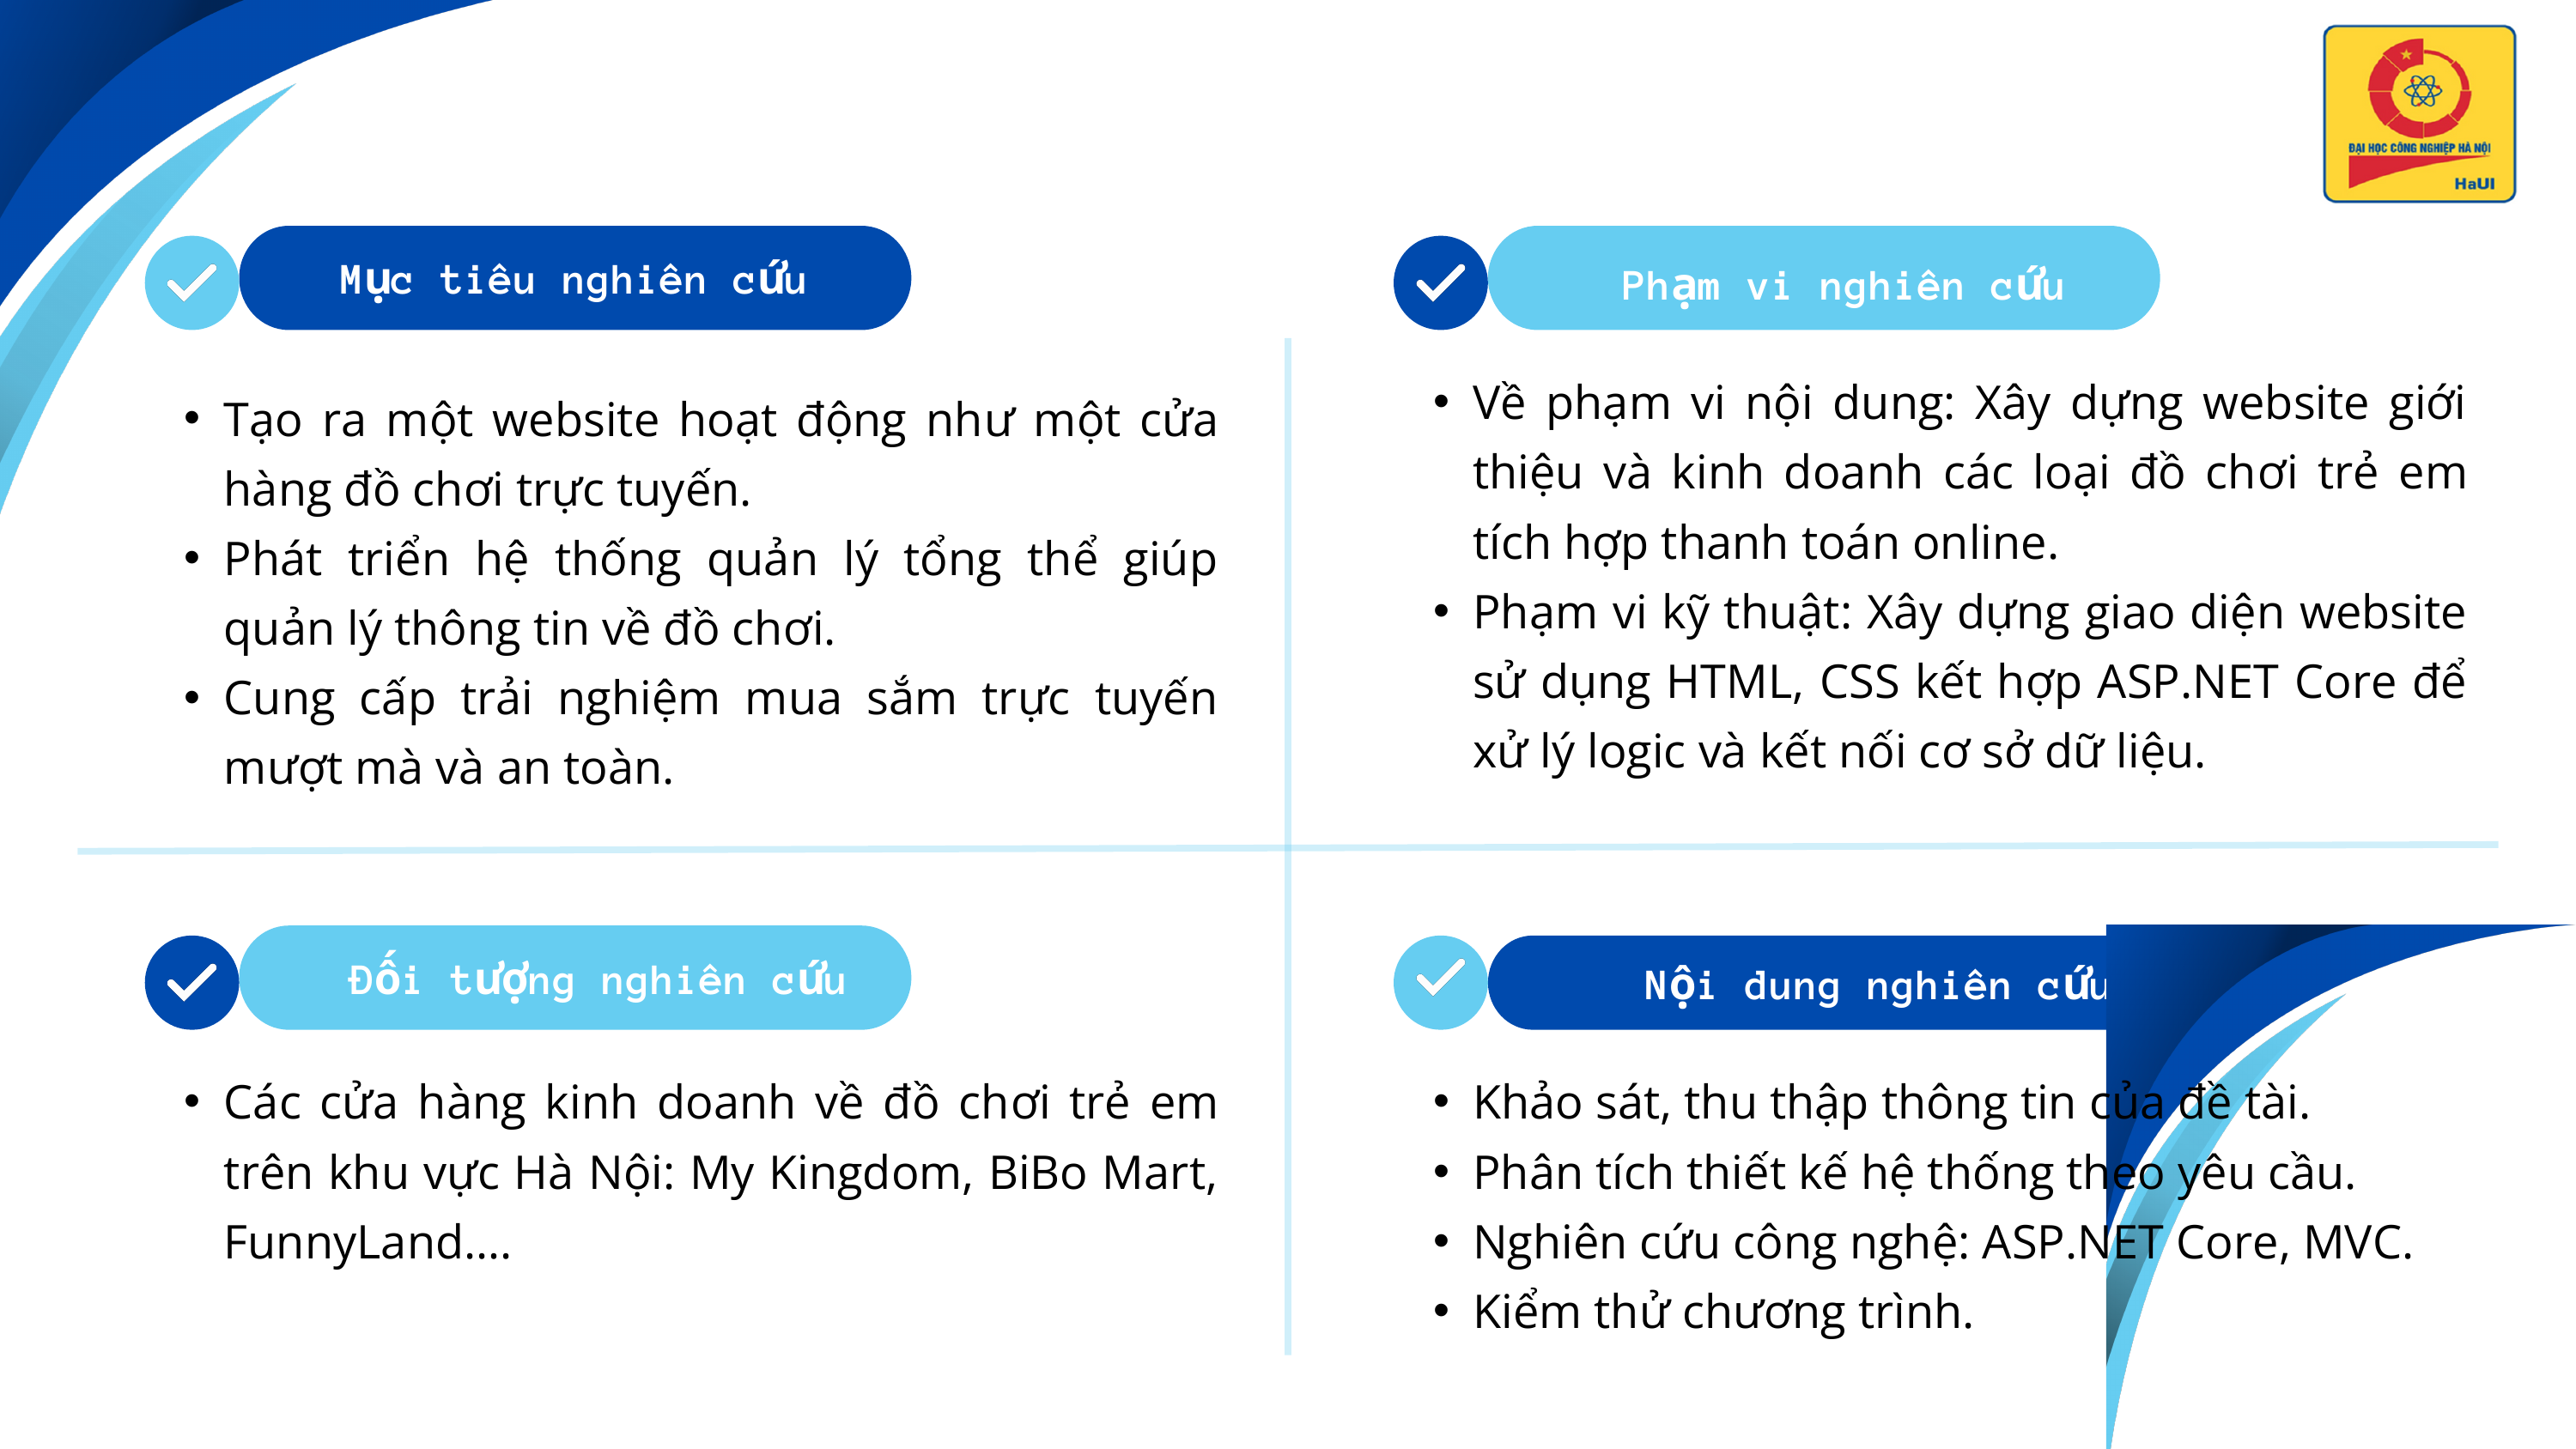

Phạm vi nghiên cứu

Mục tiêu nghiên cứu

Về phạm vi nội dung: Xây dựng website giới thiệu và kinh doanh các loại đồ chơi trẻ em tích hợp thanh toán online.
Phạm vi kỹ thuật: Xây dựng giao diện website sử dụng HTML, CSS kết hợp ASP.NET Core để xử lý logic và kết nối cơ sở dữ liệu.

Tạo ra một website hoạt động như một cửa hàng đồ chơi trực tuyến.
Phát triển hệ thống quản lý tổng thể giúp quản lý thông tin về đồ chơi.
Cung cấp trải nghiệm mua sắm trực tuyến mượt mà và an toàn.

    Đối tượng nghiên cứu

     Nội dung nghiên cứu

Các cửa hàng kinh doanh về đồ chơi trẻ em trên khu vực Hà Nội: My Kingdom, BiBo Mart, FunnyLand….
Khảo sát, thu thập thông tin của đề tài.
Phân tích thiết kế hệ thống theo yêu cầu.
Nghiên cứu công nghệ: ASP.NET Core, MVC.
Kiểm thử chương trình.